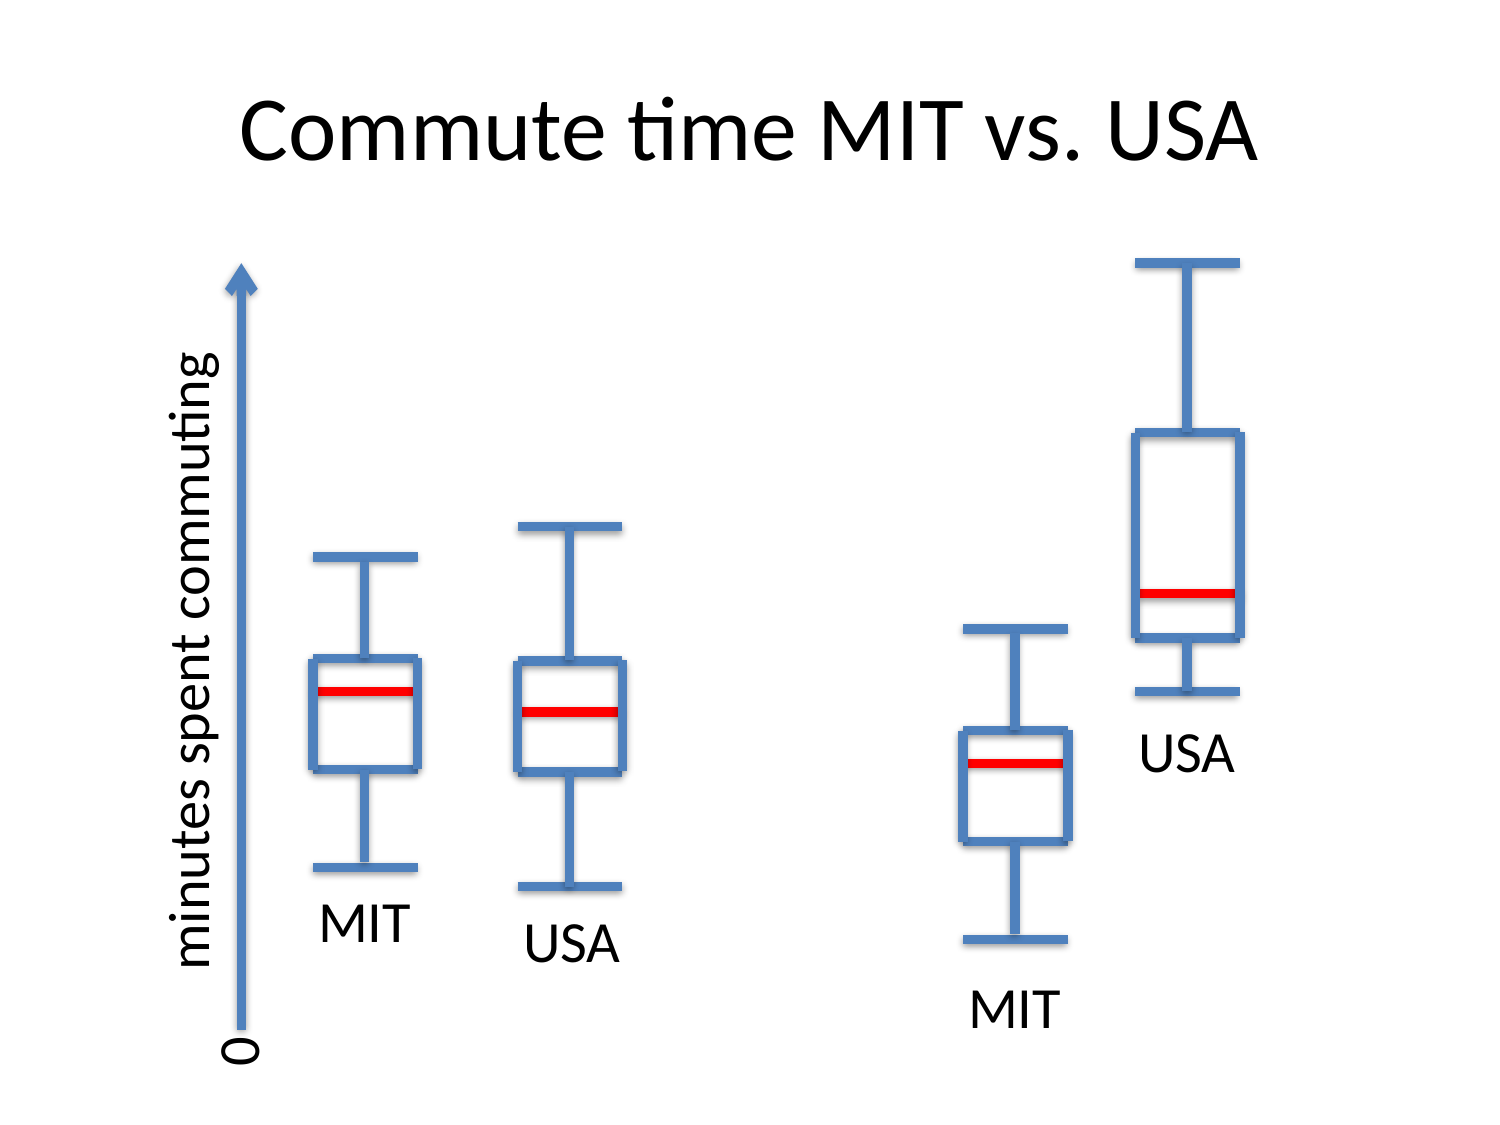

Commute time MIT vs. USA
minutes spent commuting
USA
MIT
USA
MIT
0